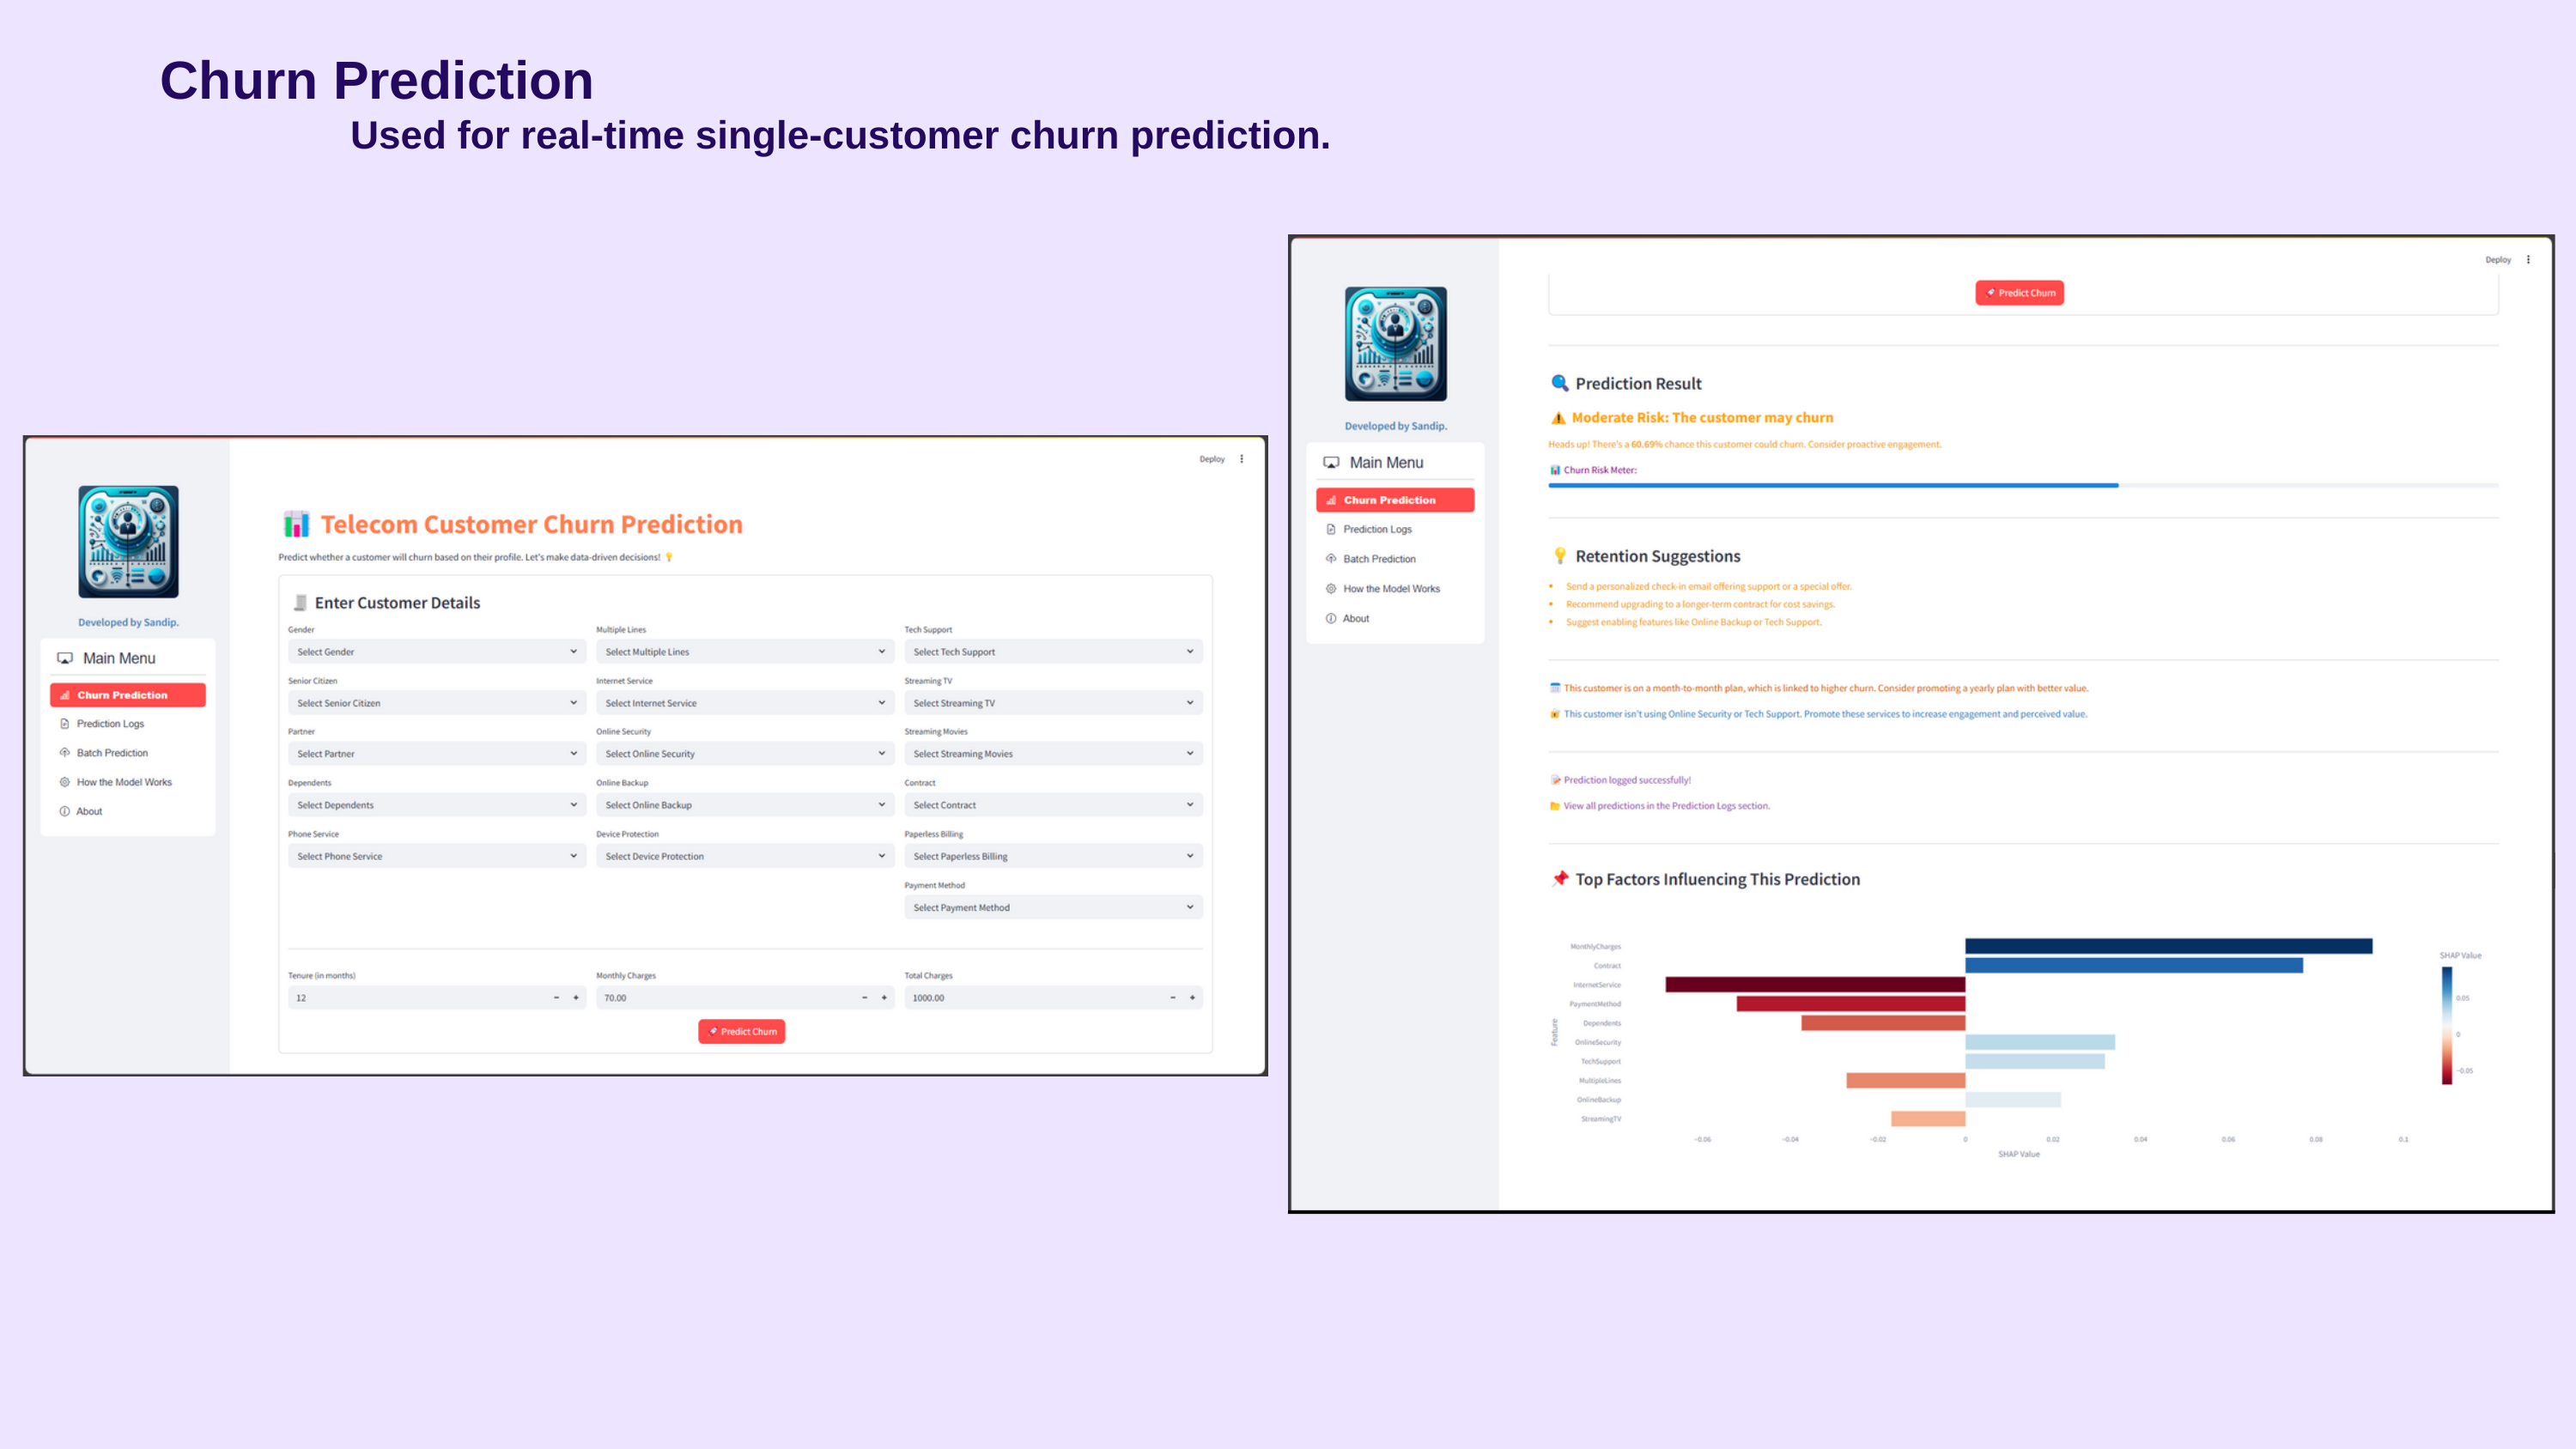

Churn Prediction
Used for real-time single-customer churn prediction.